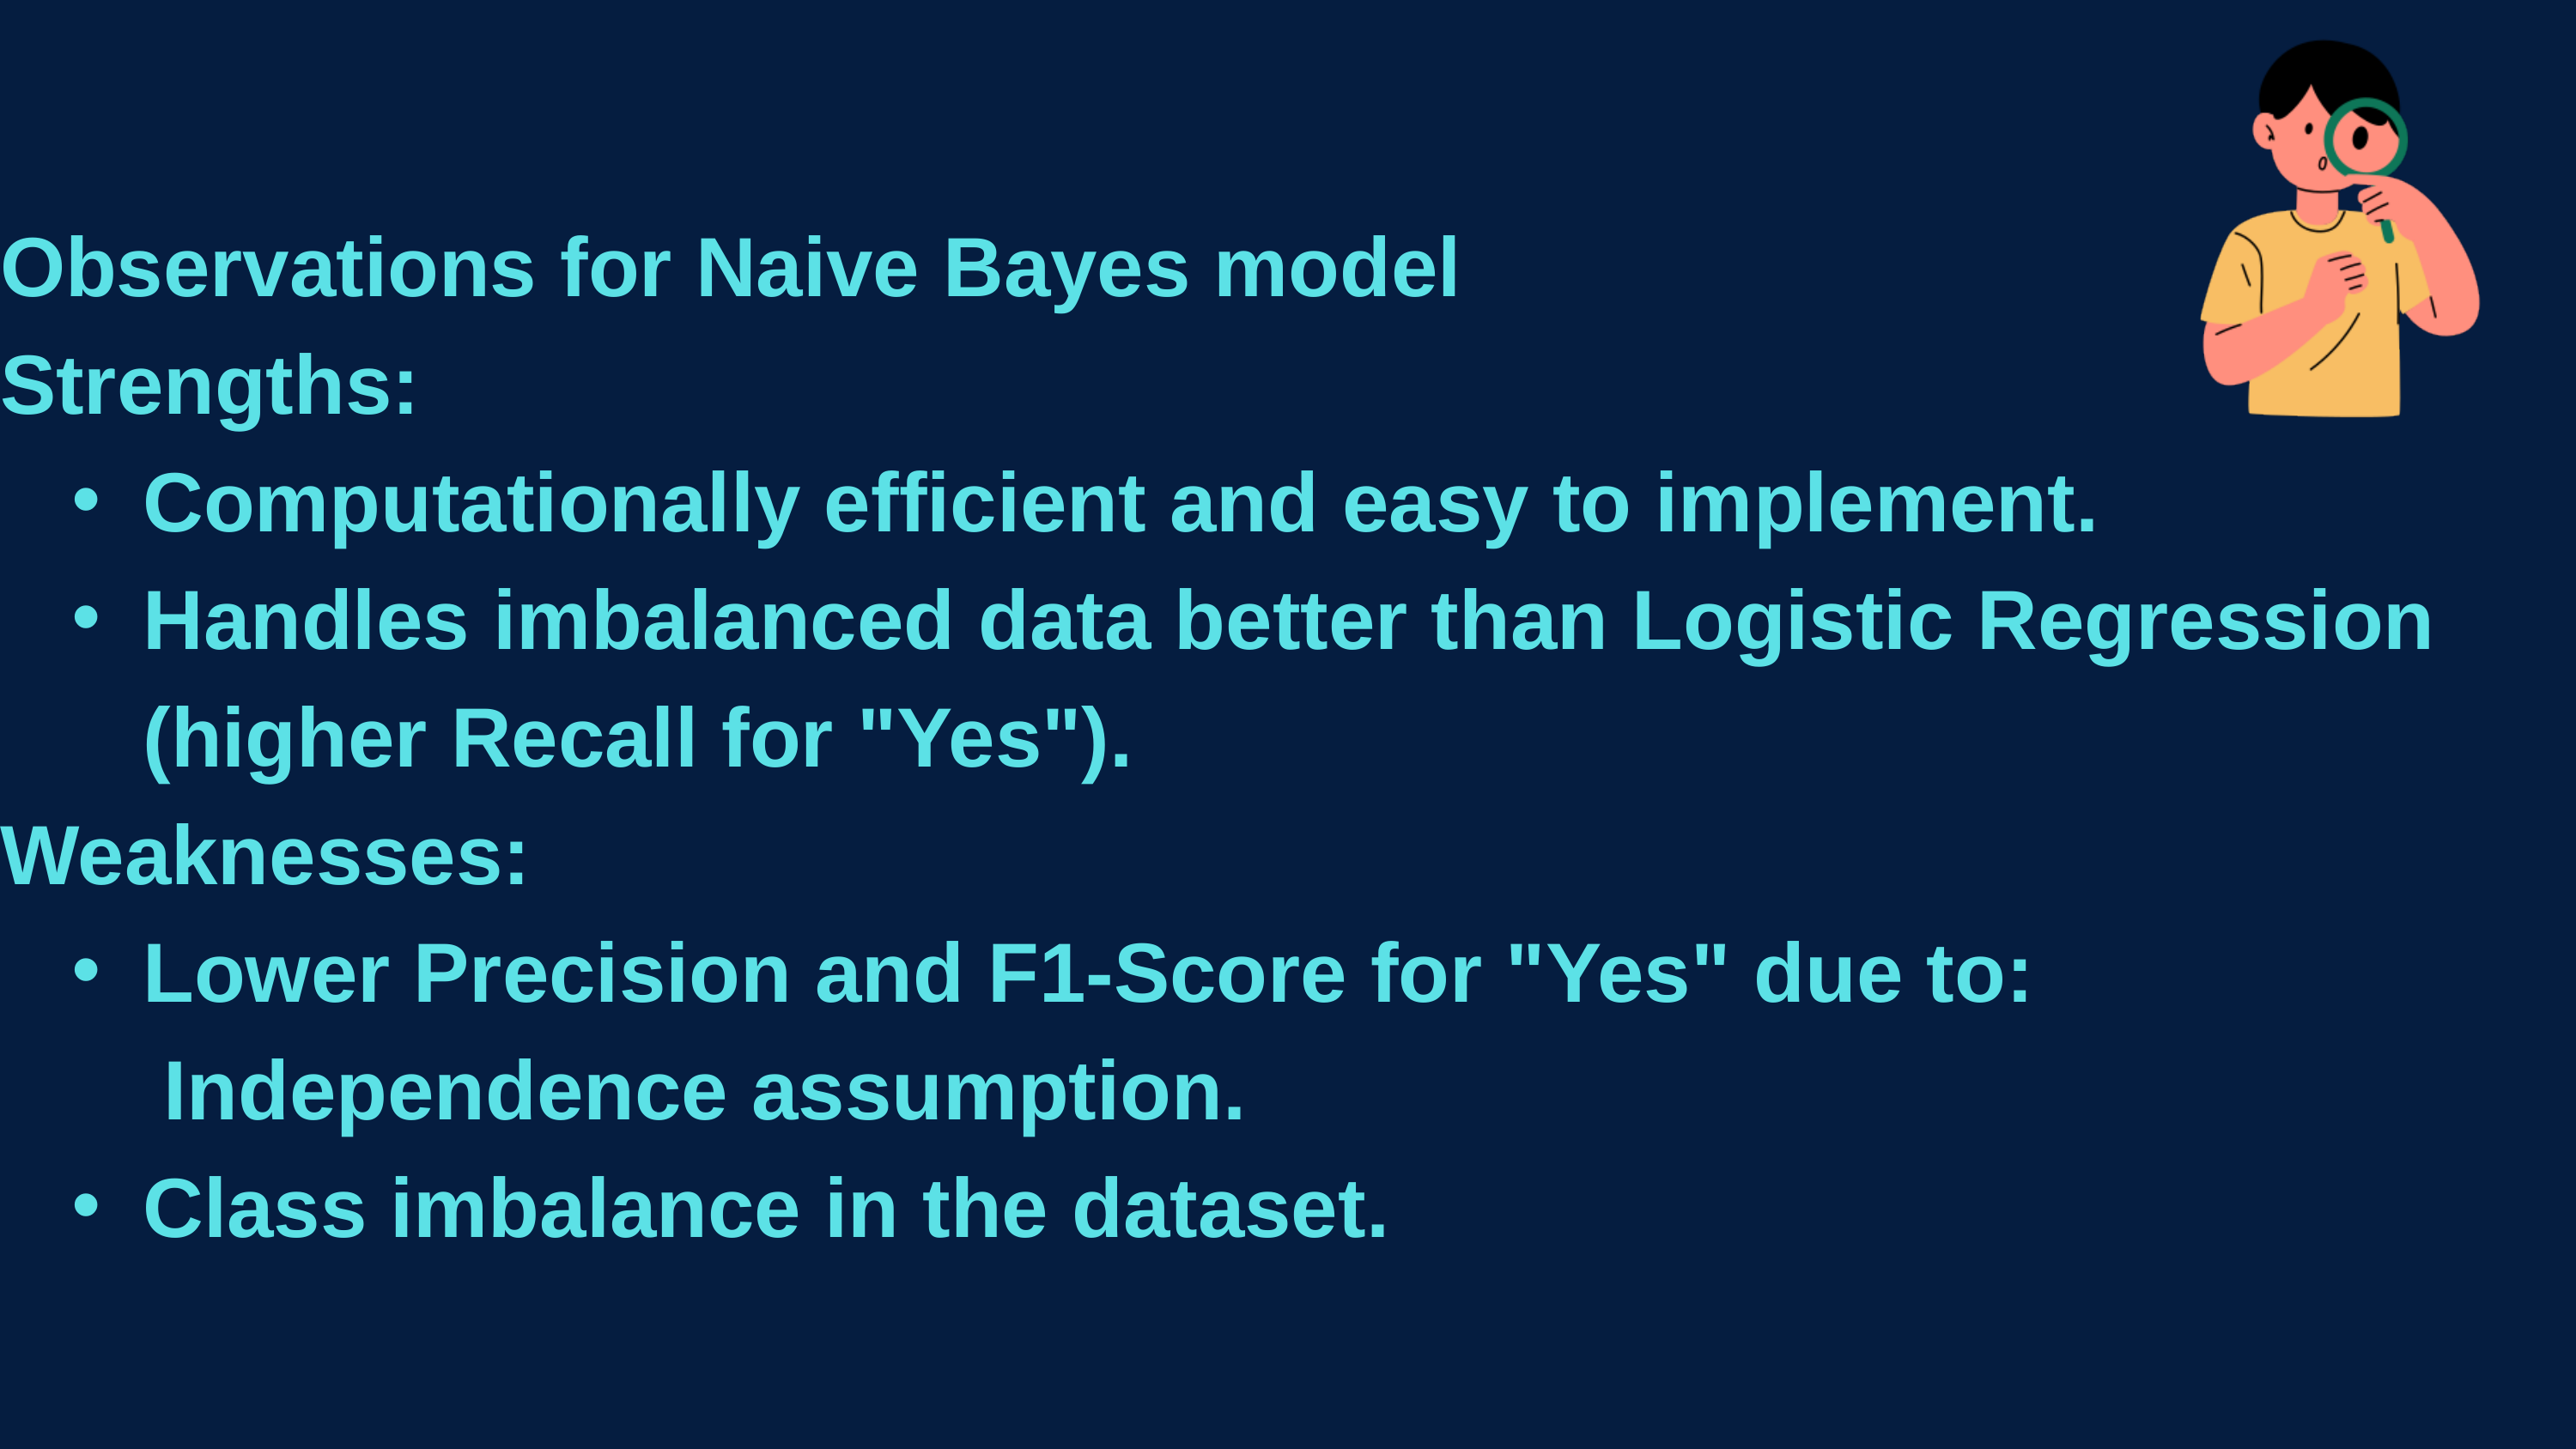

Observations for Naive Bayes model
Strengths:
Computationally efficient and easy to implement.
Handles imbalanced data better than Logistic Regression (higher Recall for "Yes").
Weaknesses:
Lower Precision and F1-Score for "Yes" due to:
       Independence assumption.
Class imbalance in the dataset.